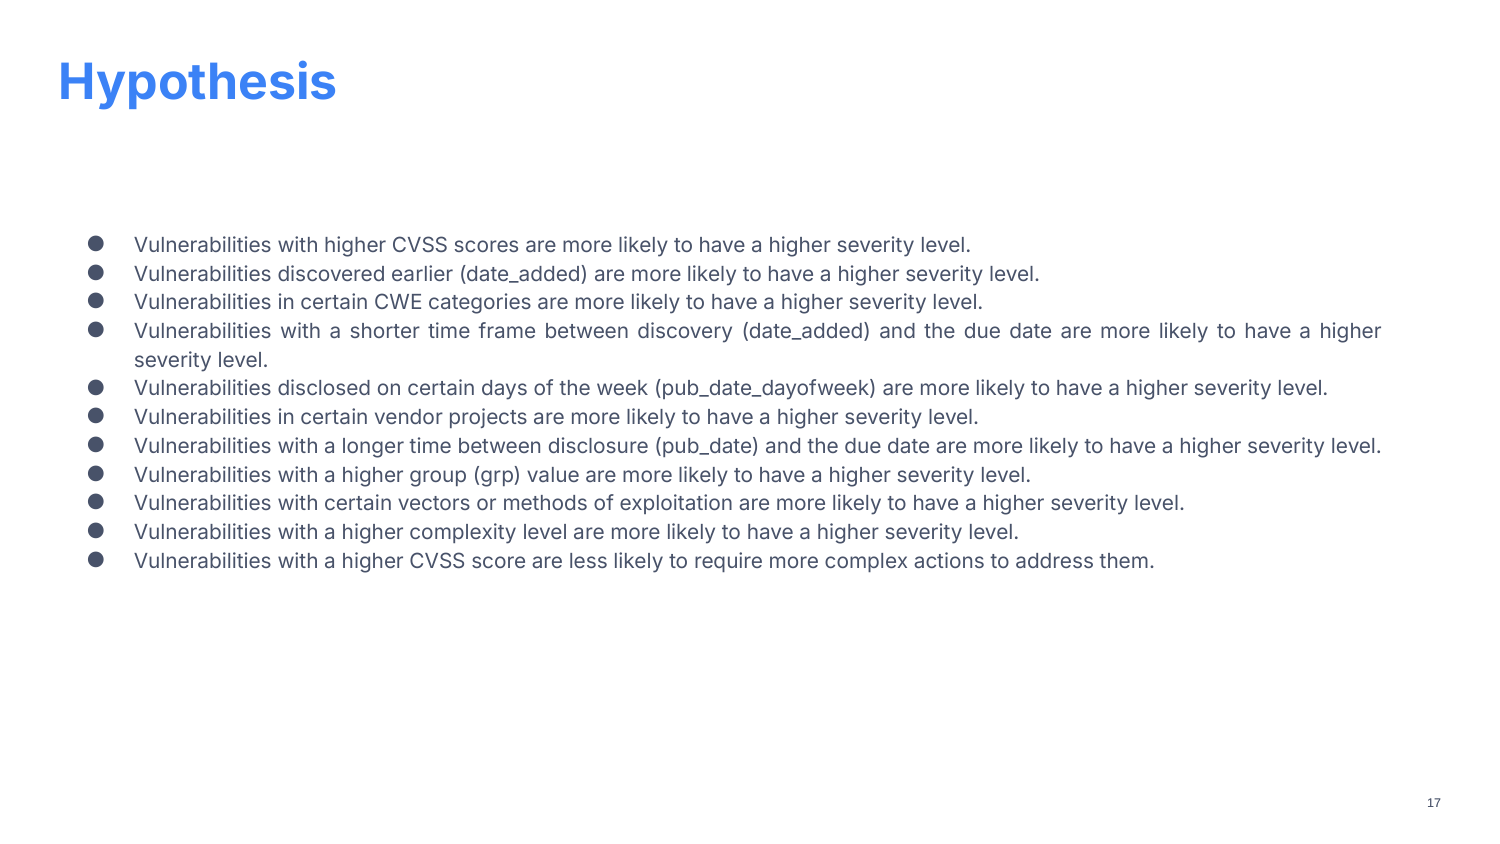

Hypothesis
Vulnerabilities with higher CVSS scores are more likely to have a higher severity level.
Vulnerabilities discovered earlier (date_added) are more likely to have a higher severity level.
Vulnerabilities in certain CWE categories are more likely to have a higher severity level.
Vulnerabilities with a shorter time frame between discovery (date_added) and the due date are more likely to have a higher severity level.
Vulnerabilities disclosed on certain days of the week (pub_date_dayofweek) are more likely to have a higher severity level.
Vulnerabilities in certain vendor projects are more likely to have a higher severity level.
Vulnerabilities with a longer time between disclosure (pub_date) and the due date are more likely to have a higher severity level.
Vulnerabilities with a higher group (grp) value are more likely to have a higher severity level.
Vulnerabilities with certain vectors or methods of exploitation are more likely to have a higher severity level.
Vulnerabilities with a higher complexity level are more likely to have a higher severity level.
Vulnerabilities with a higher CVSS score are less likely to require more complex actions to address them.
17